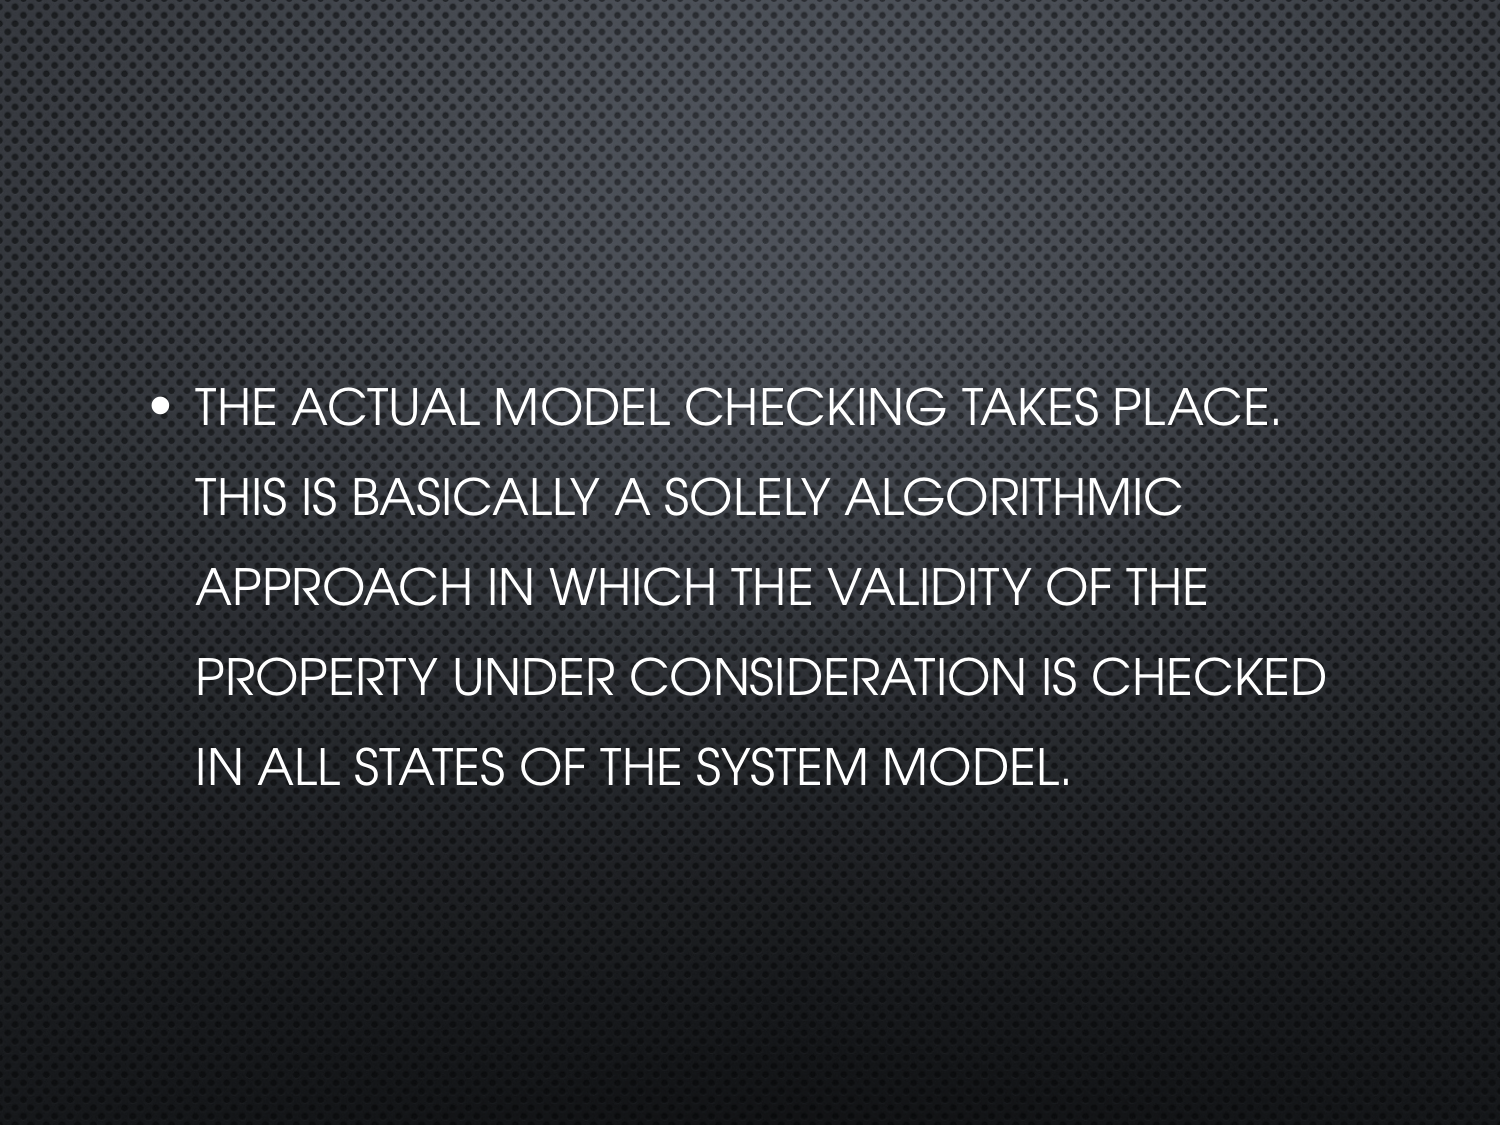

the actual model checking takes place. This is basically a solely algorithmic approach in which the validity of the property under consideration is checked in all states of the system model.